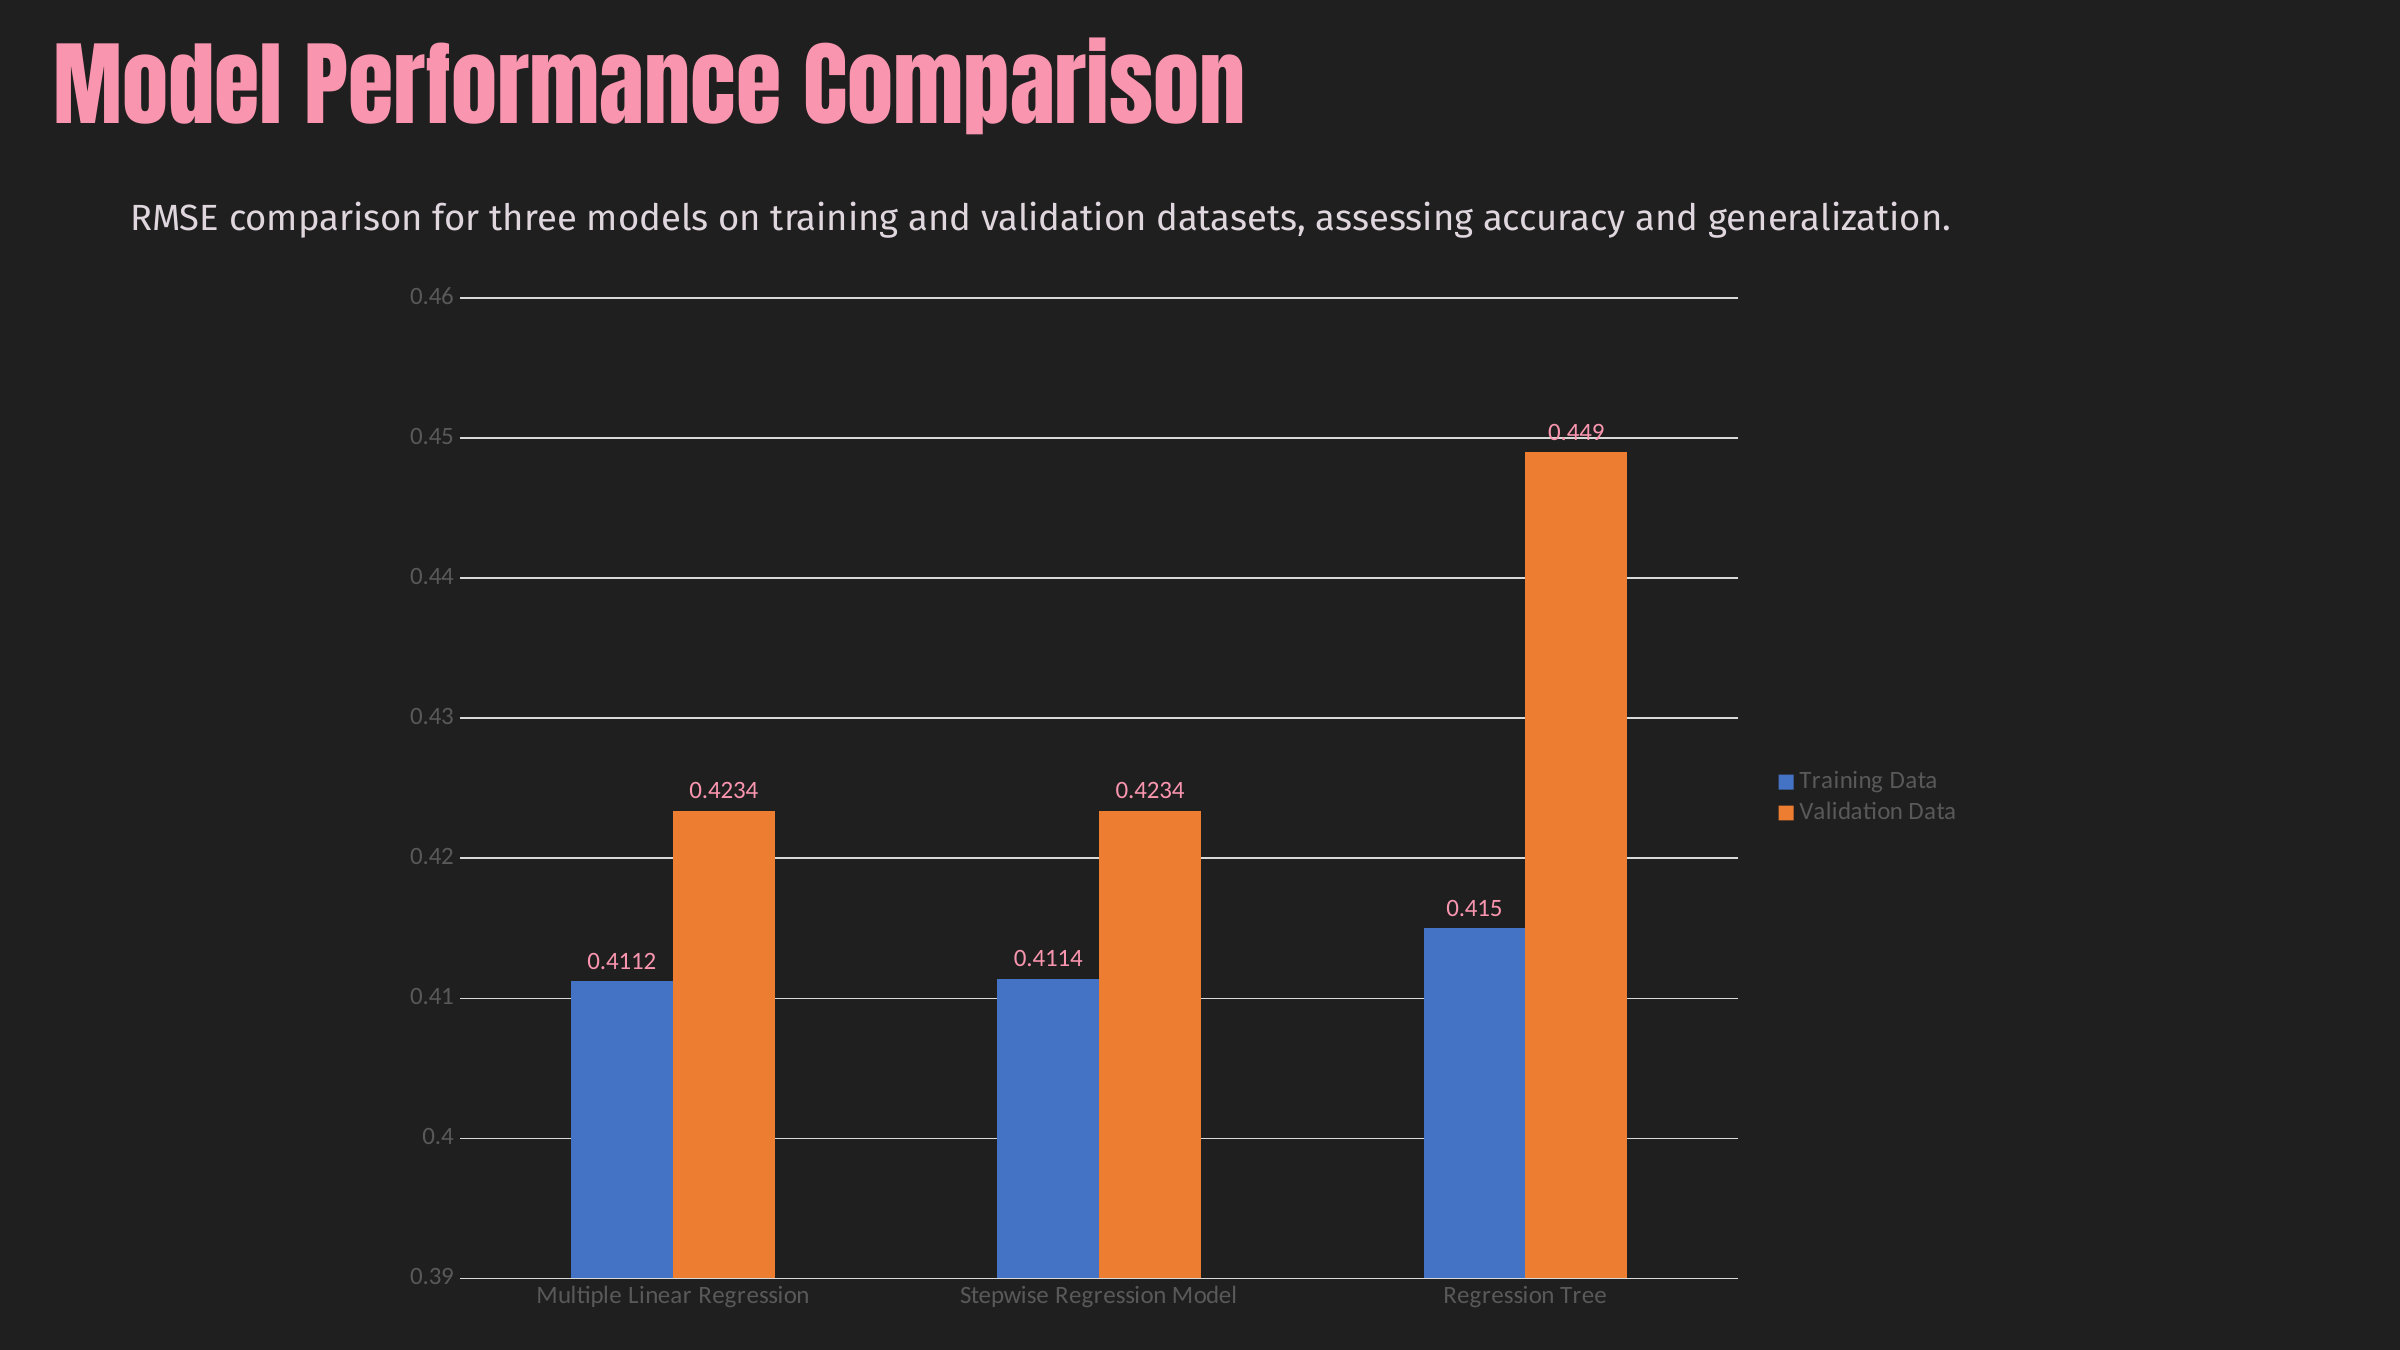

Model Performance Comparison
RMSE comparison for three models on training and validation datasets, assessing accuracy and generalization.

### Chart

| Category | Training Data | Validation Data |
|---|---|---|
| Multiple Linear Regression | 0.4112 | 0.4234 |
| Stepwise Regression Model | 0.4114 | 0.4234 |
| Regression Tree | 0.415 | 0.449 |